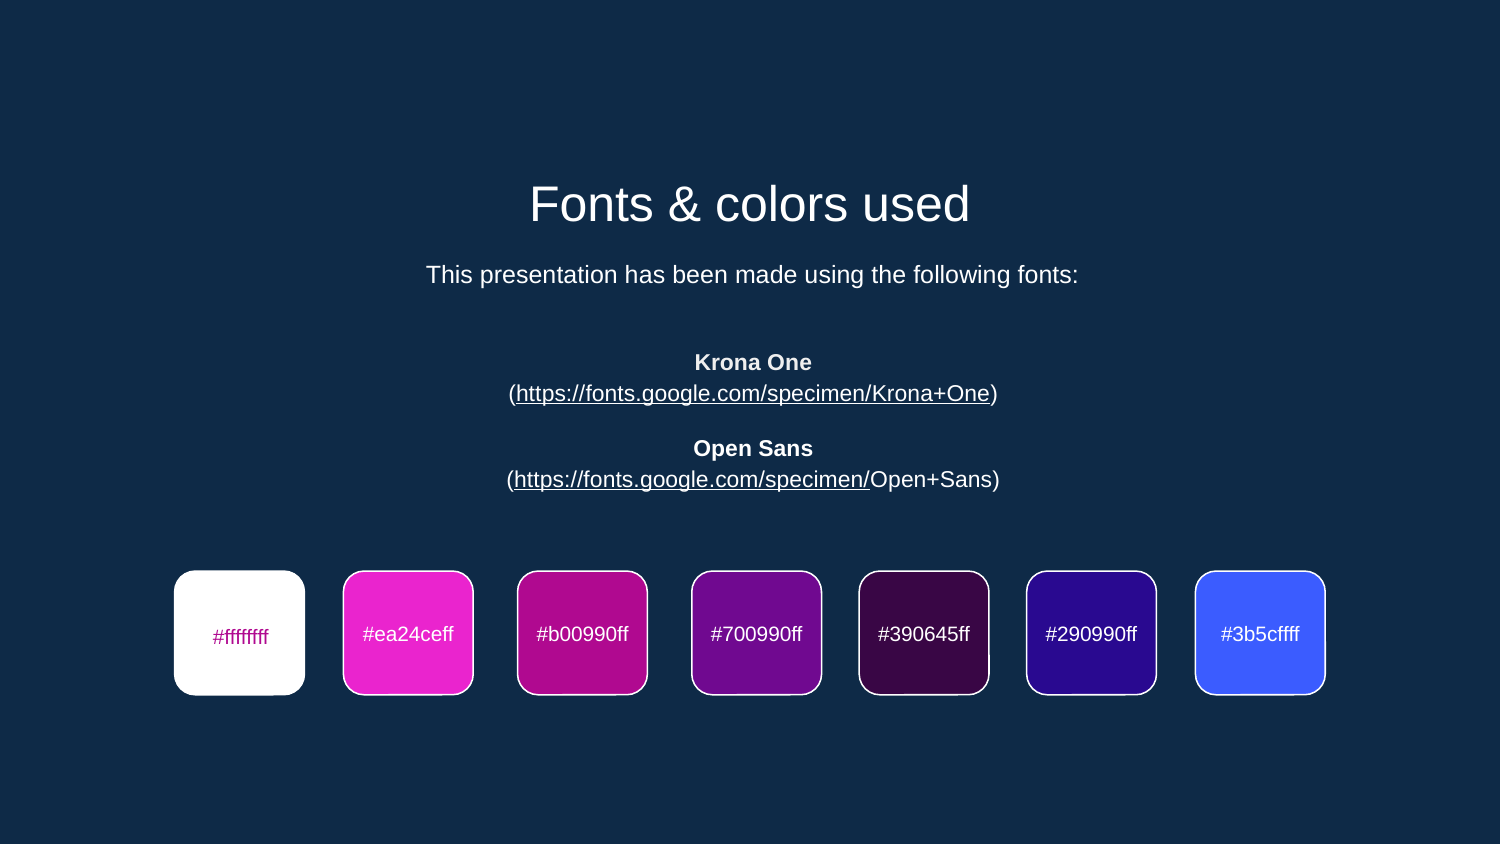

Fonts & colors used
This presentation has been made using the following fonts:

Krona One
(https://fonts.google.com/specimen/Krona+One)

Open Sans
(https://fonts.google.com/specimen/Open+Sans)

#3b5cffff
#ea24ceff
#b00990ff
#700990ff
#390645ff
#290990ff
#ffffffff